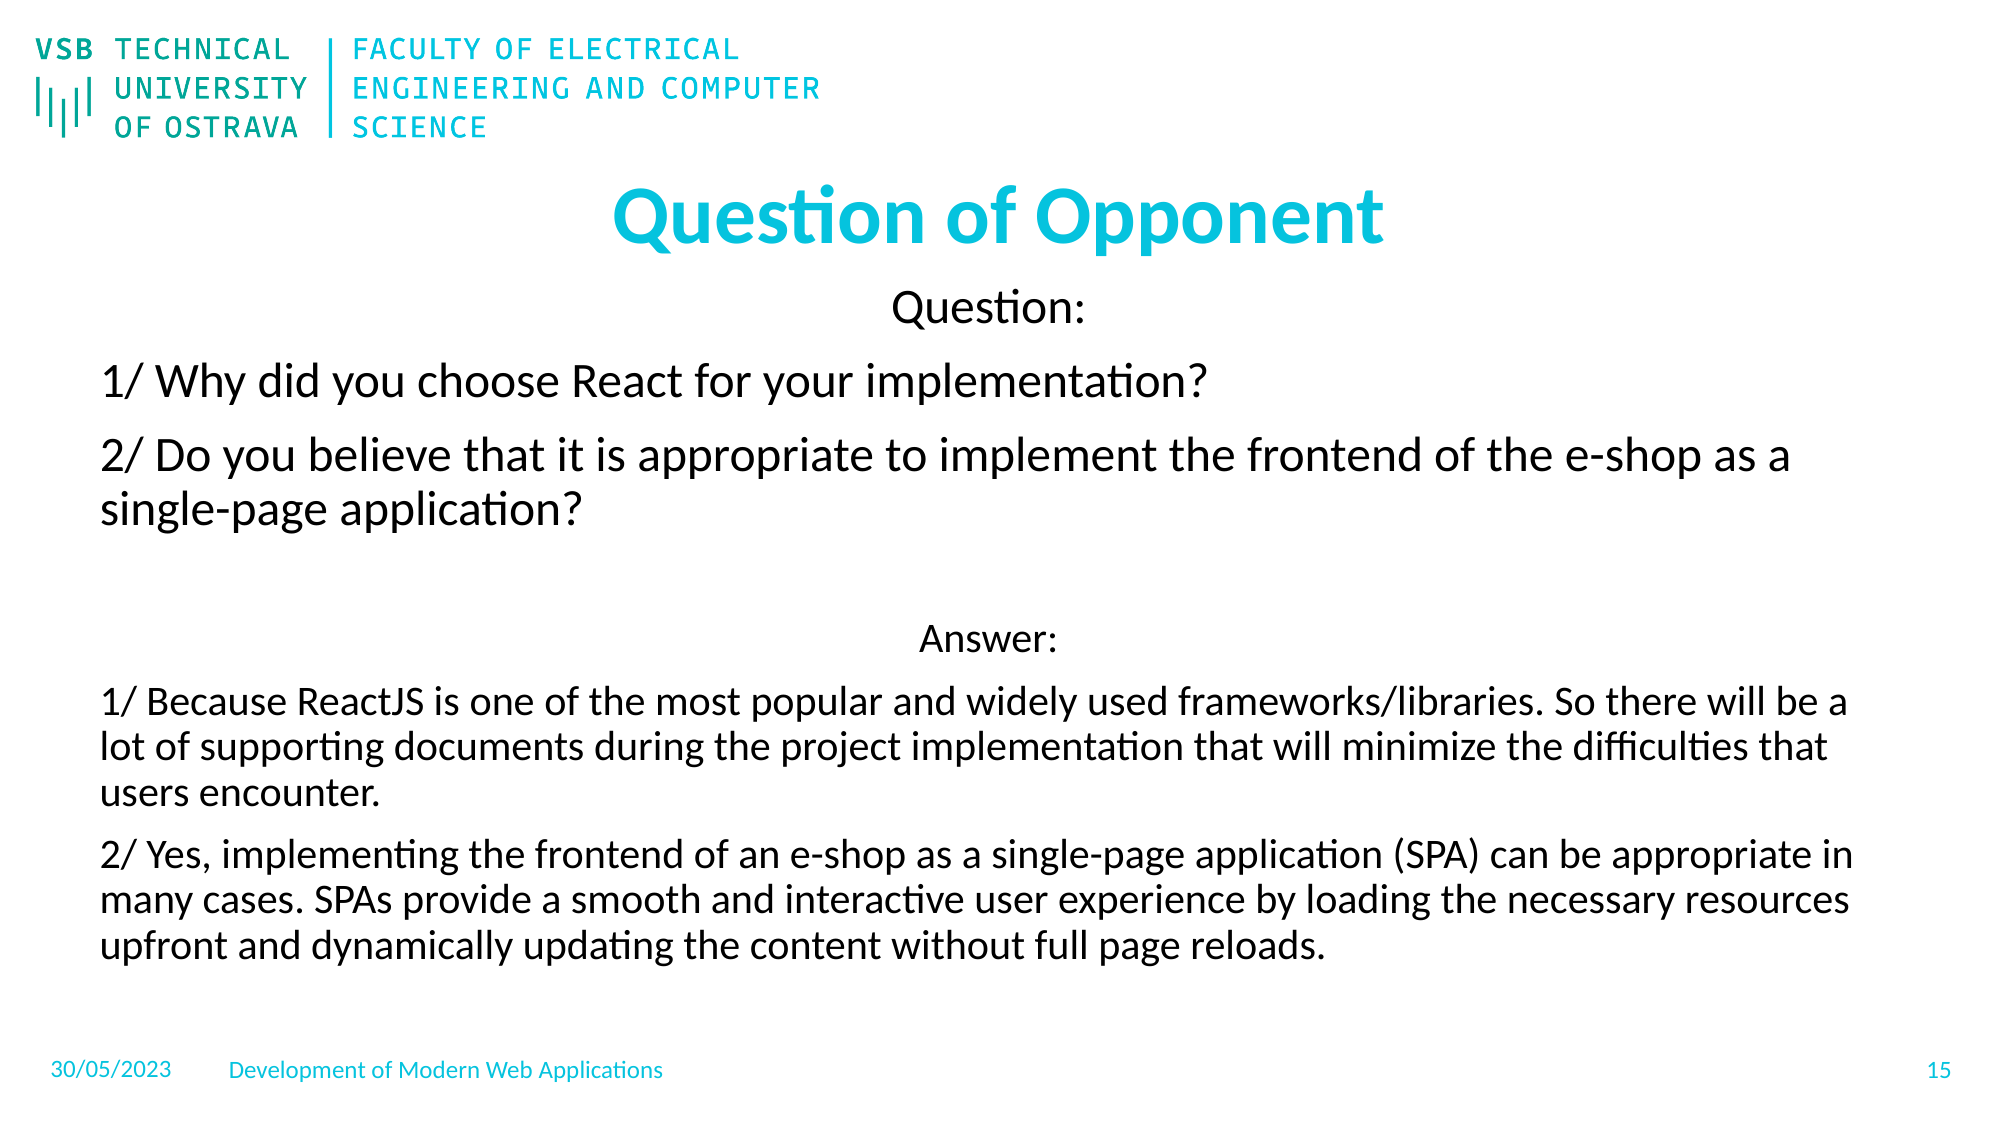

# Question of Opponent
Question:
1/ Why did you choose React for your implementation?
2/ Do you believe that it is appropriate to implement the frontend of the e-shop as a single-page application?
Answer:
1/ Because ReactJS is one of the most popular and widely used frameworks/libraries. So there will be a lot of supporting documents during the project implementation that will minimize the difficulties that users encounter.
2/ Yes, implementing the frontend of an e-shop as a single-page application (SPA) can be appropriate in many cases. SPAs provide a smooth and interactive user experience by loading the necessary resources upfront and dynamically updating the content without full page reloads.
30/05/2023
15
Development of Modern Web Applications